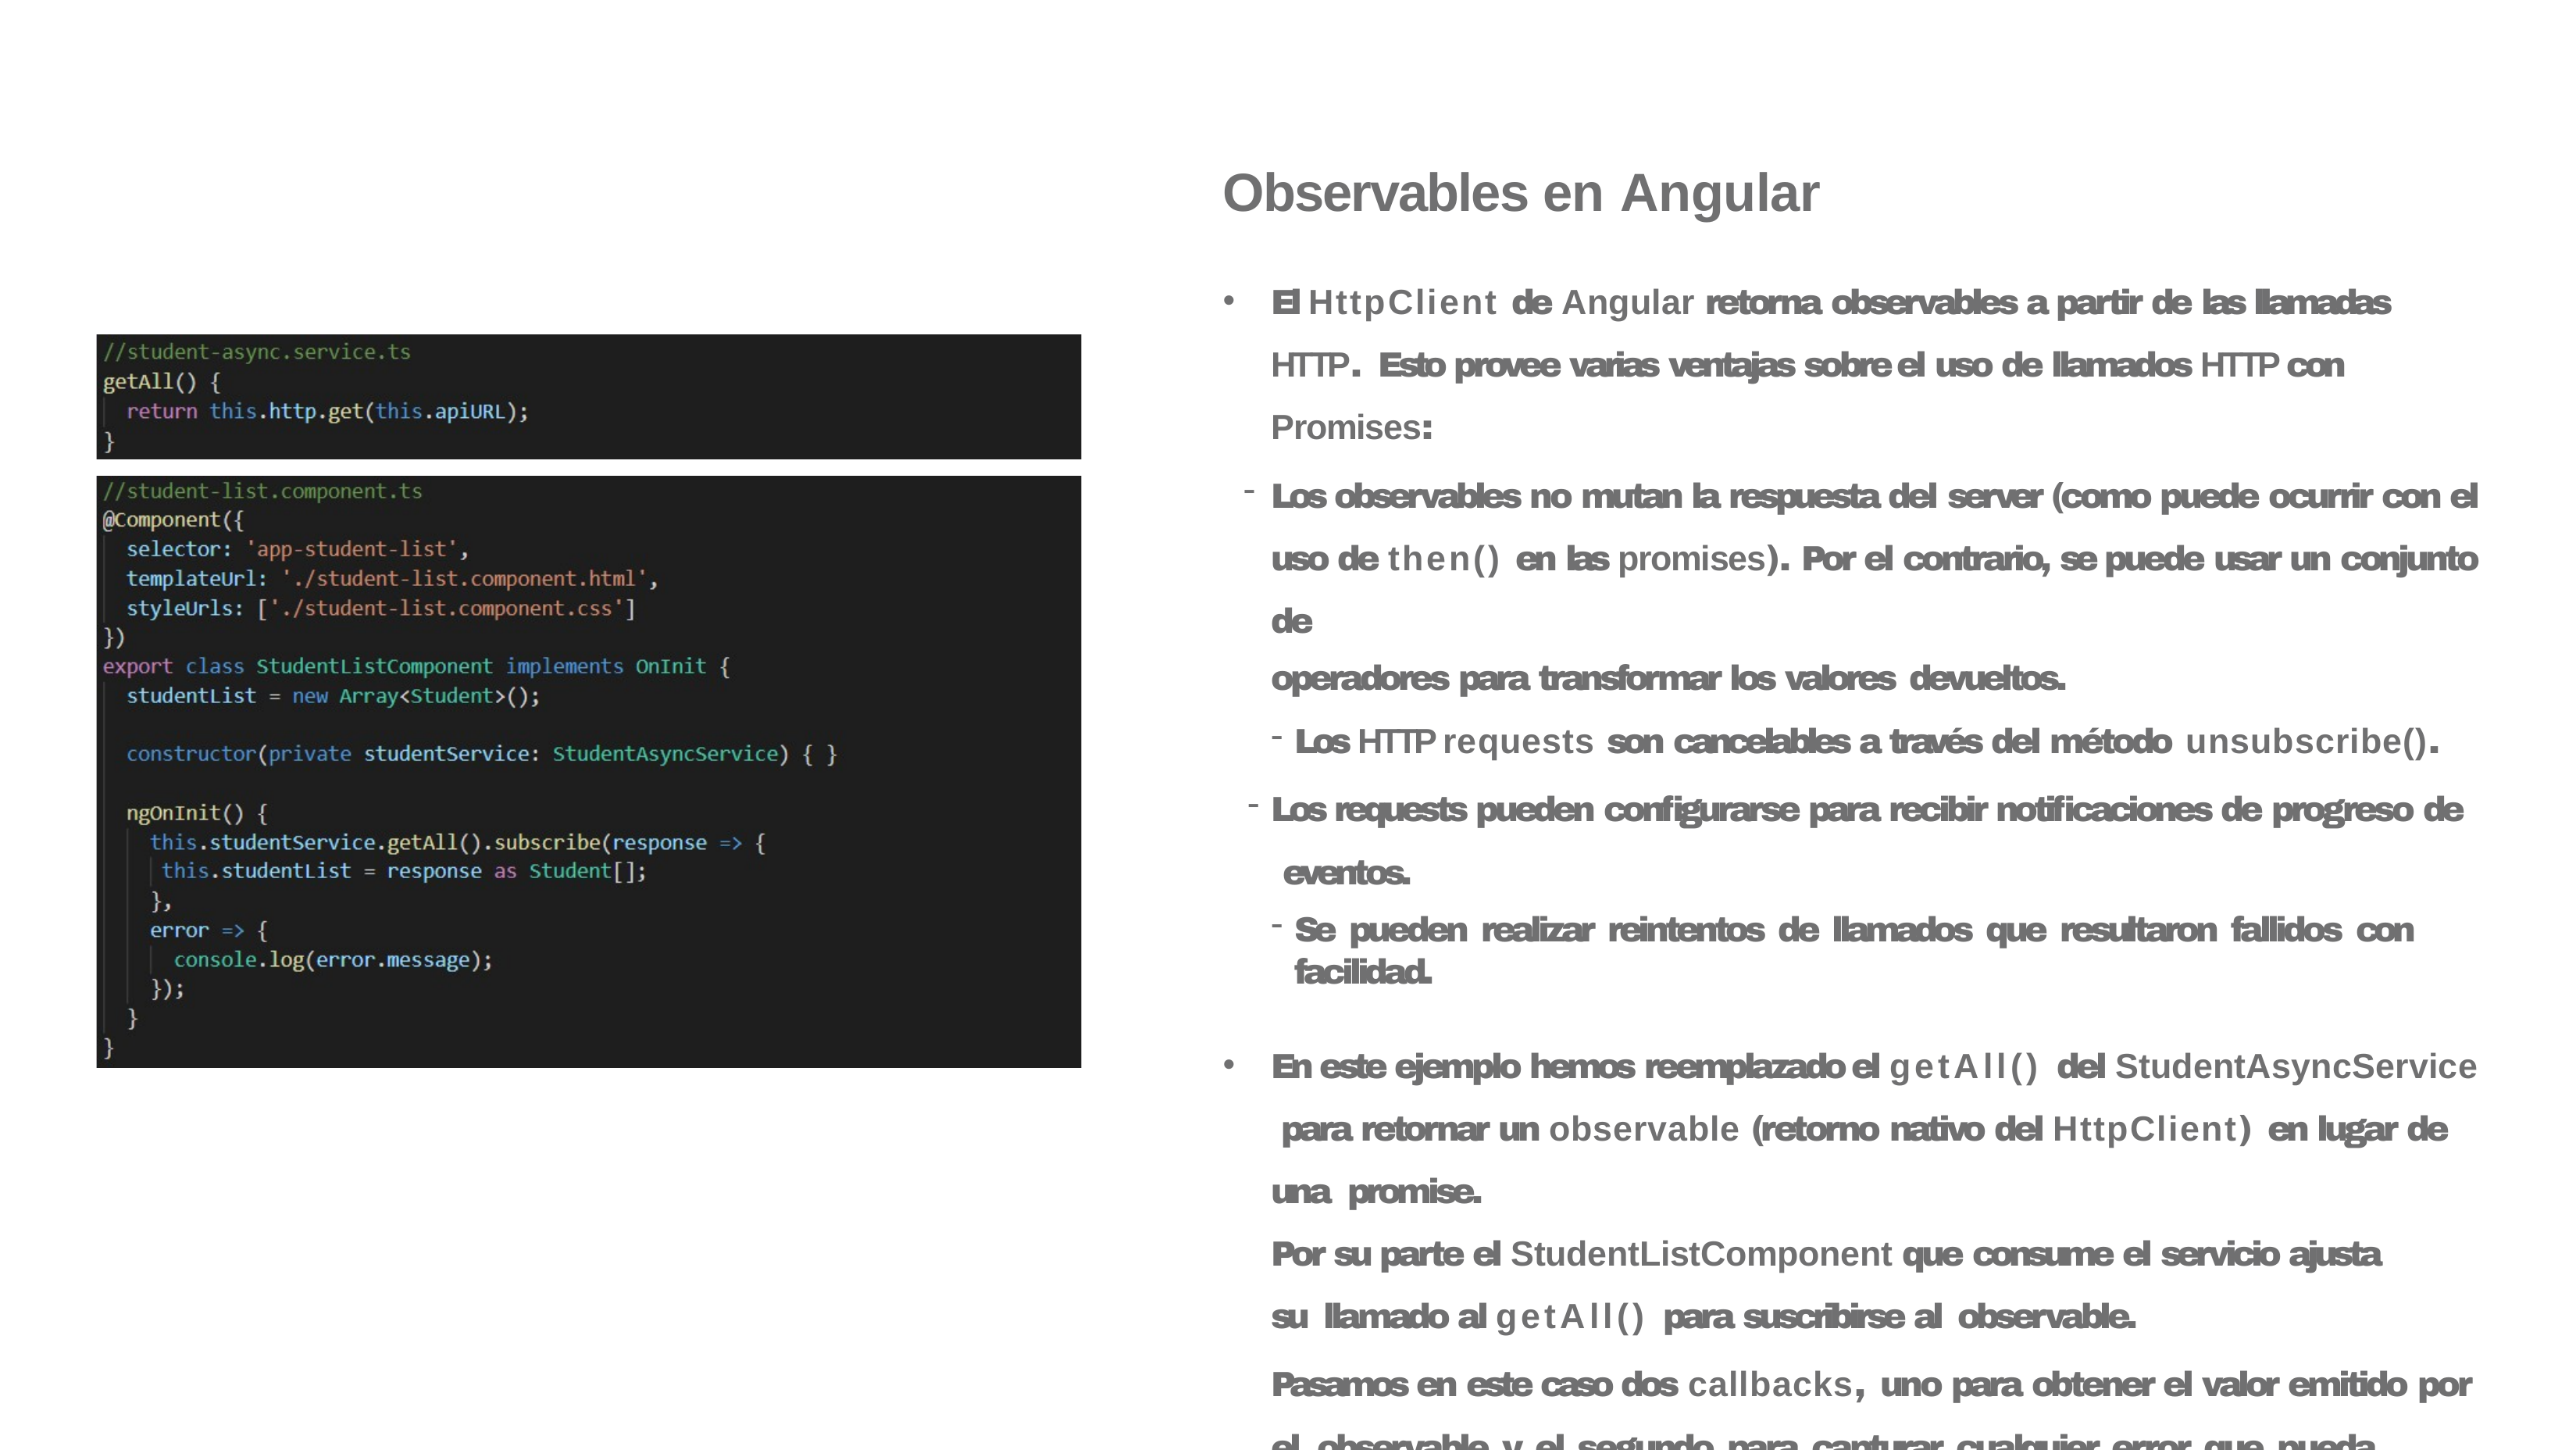

# Observables en Angular
El HttpClient de Angular retorna observables a partir de las llamadas HTTP.  Esto provee varias ventajas sobre el uso de llamados HTTP con Promises:
Los observables no mutan la respuesta del server (como puede ocurrir con el  uso de then() en las promises). Por el contrario, se puede usar un conjunto de
operadores para transformar los valores devueltos.
Los HTTP requests son cancelables a través del método unsubscribe().
Los requests pueden configurarse para recibir notificaciones de progreso de  eventos.
Se pueden realizar reintentos de llamados que resultaron fallidos con facilidad.
En este ejemplo hemos reemplazado el getAll() del StudentAsyncService  para retornar un observable (retorno nativo del HttpClient) en lugar de una  promise.
Por su parte el StudentListComponent que consume el servicio ajusta su  llamado al getAll() para suscribirse al observable.
Pasamos en este caso dos callbacks, uno para obtener el valor emitido por el  observable y el segundo para capturar cualquier error que pueda ocurrir.